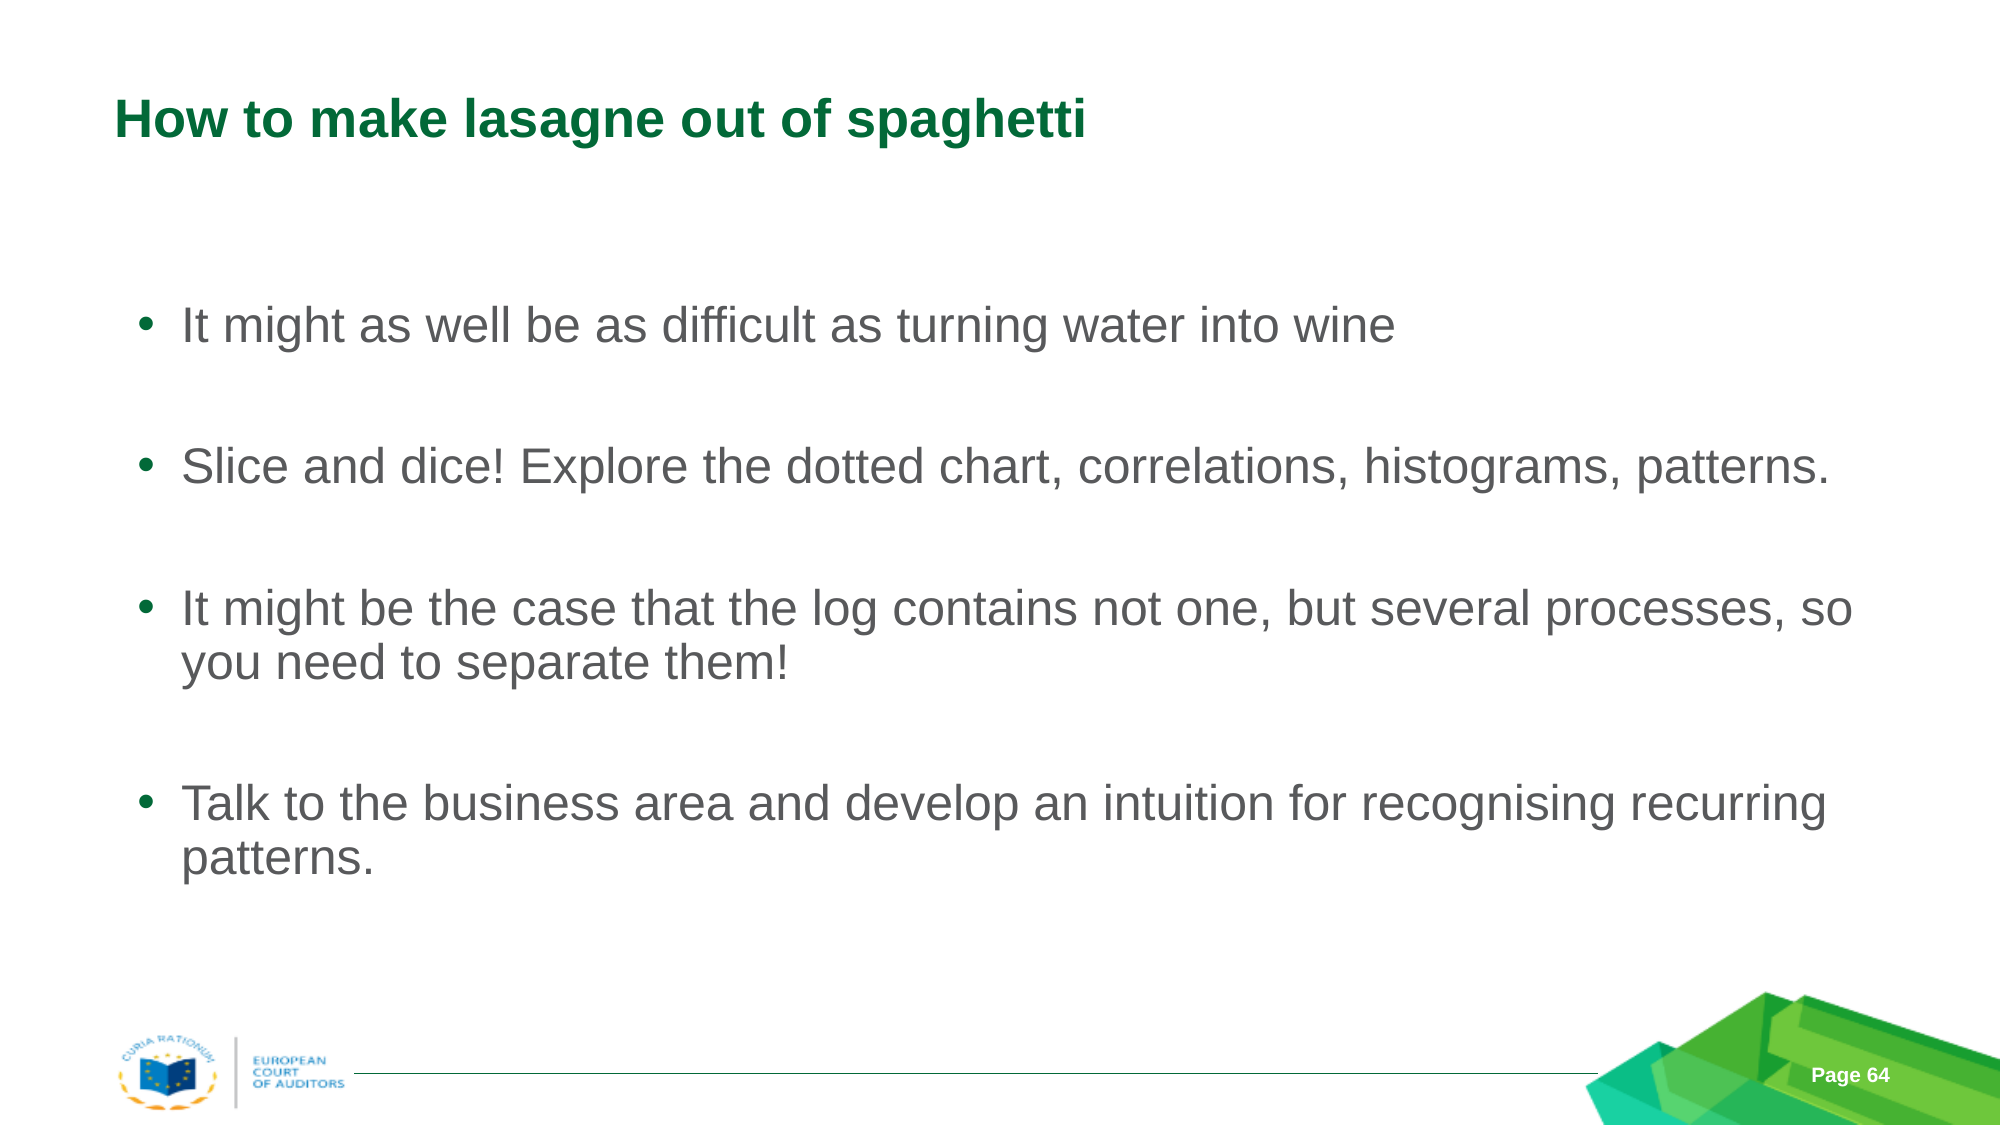

# How to make lasagne out of spaghetti
It might as well be as difficult as turning water into wine

Slice and dice! Explore the dotted chart, correlations, histograms, patterns.

It might be the case that the log contains not one, but several processes, so you need to separate them!

Talk to the business area and develop an intuition for recognising recurring patterns.
Page 64